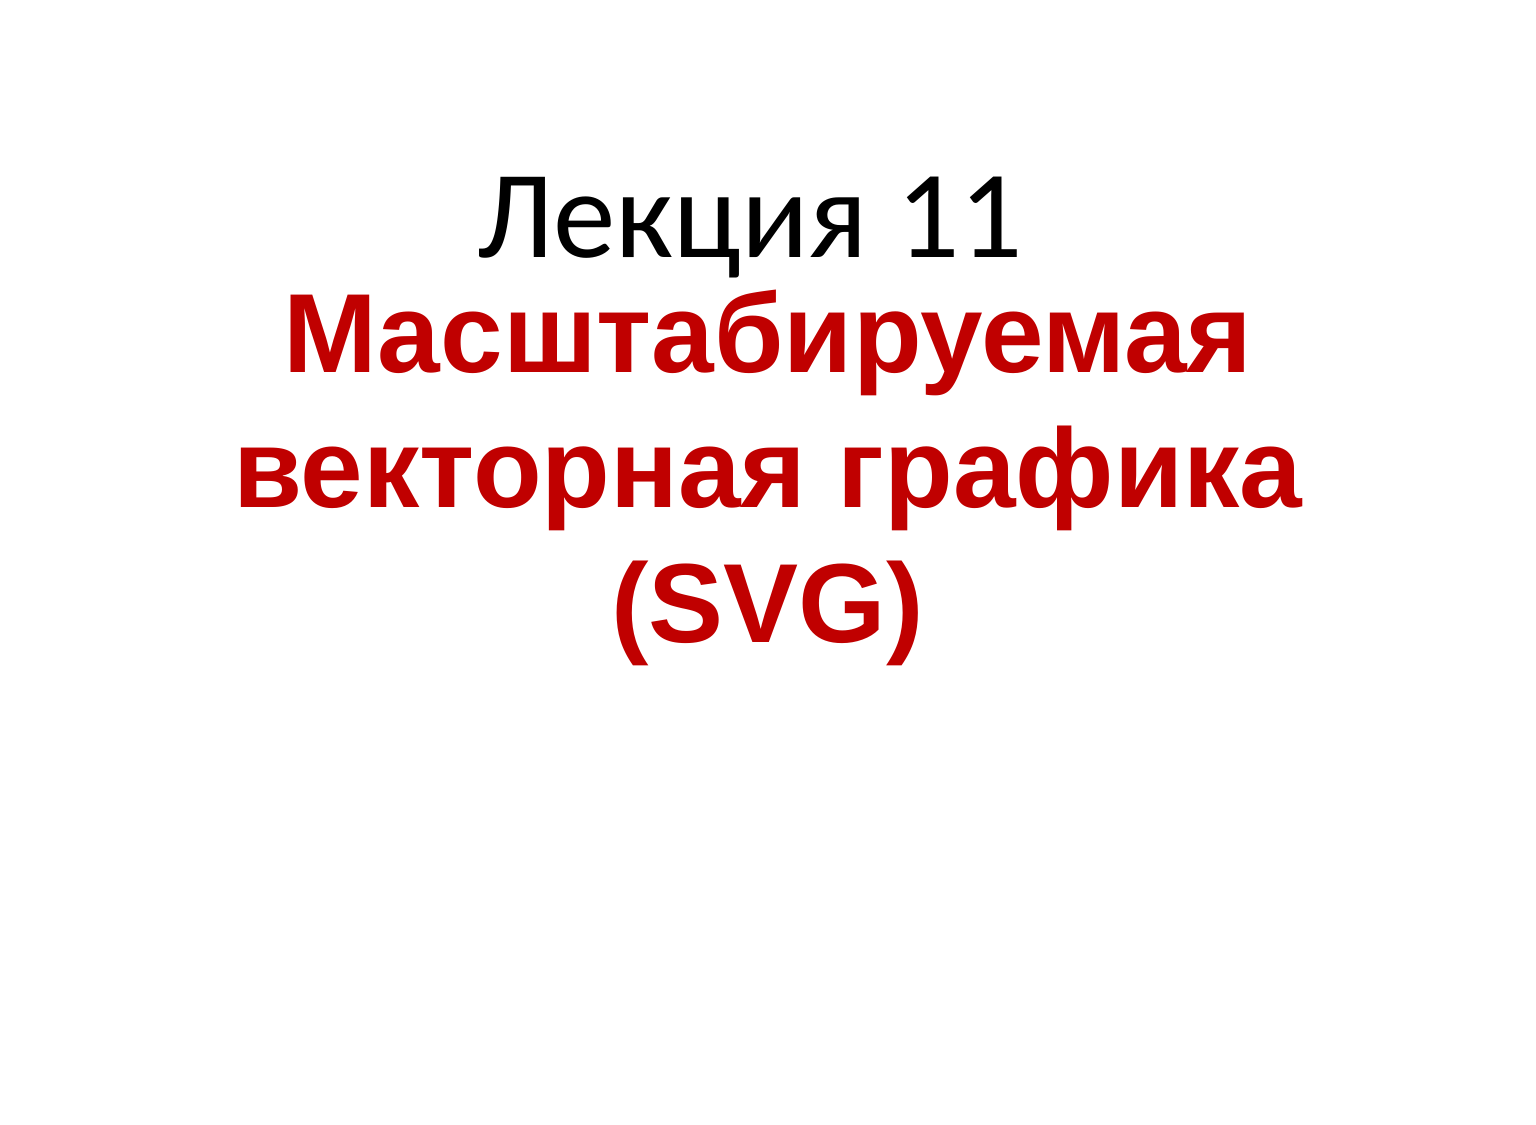

# Лекция 11
Масштабируемая векторная графика
(SVG)